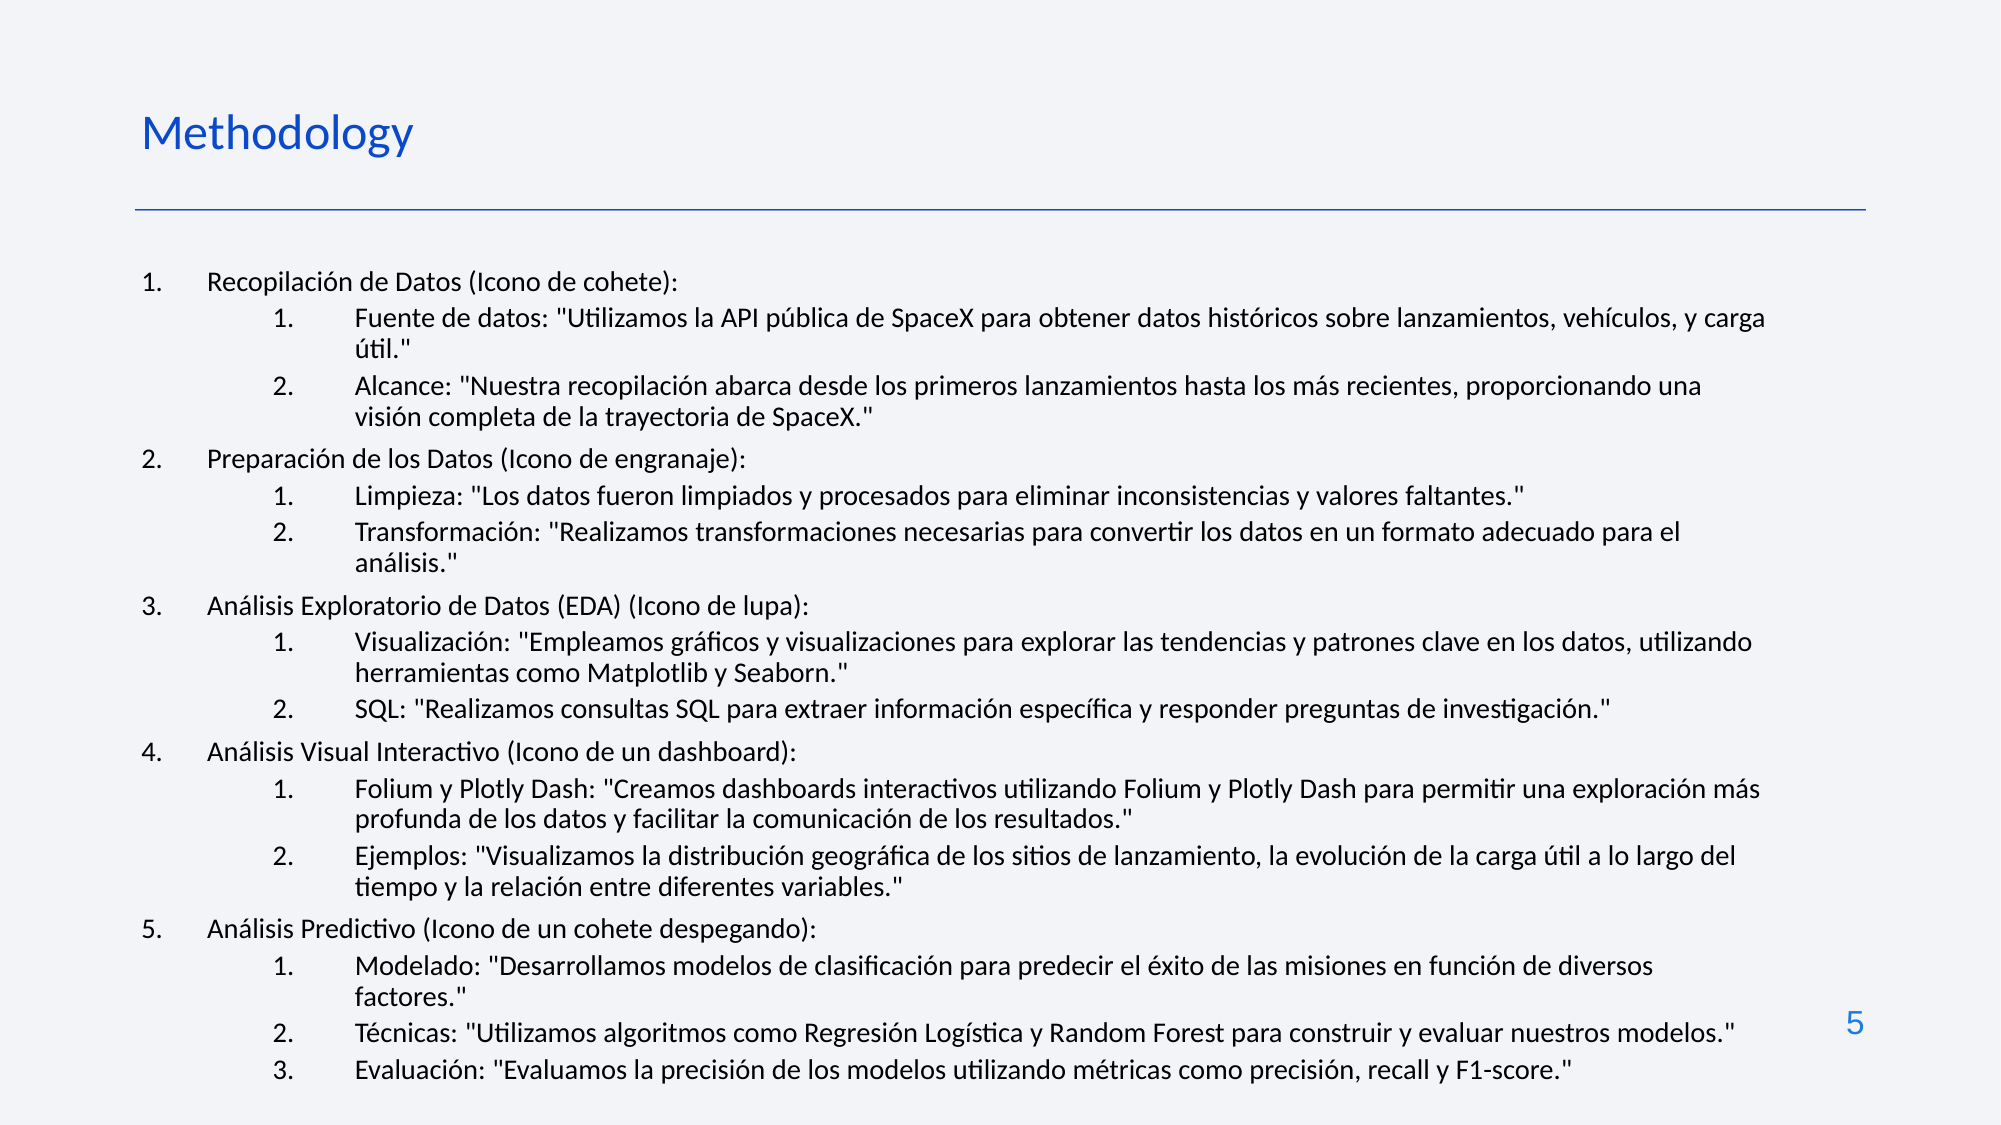

Methodology
Recopilación de Datos (Icono de cohete):
Fuente de datos: "Utilizamos la API pública de SpaceX para obtener datos históricos sobre lanzamientos, vehículos, y carga útil."
Alcance: "Nuestra recopilación abarca desde los primeros lanzamientos hasta los más recientes, proporcionando una visión completa de la trayectoria de SpaceX."
Preparación de los Datos (Icono de engranaje):
Limpieza: "Los datos fueron limpiados y procesados para eliminar inconsistencias y valores faltantes."
Transformación: "Realizamos transformaciones necesarias para convertir los datos en un formato adecuado para el análisis."
Análisis Exploratorio de Datos (EDA) (Icono de lupa):
Visualización: "Empleamos gráficos y visualizaciones para explorar las tendencias y patrones clave en los datos, utilizando herramientas como Matplotlib y Seaborn."
SQL: "Realizamos consultas SQL para extraer información específica y responder preguntas de investigación."
Análisis Visual Interactivo (Icono de un dashboard):
Folium y Plotly Dash: "Creamos dashboards interactivos utilizando Folium y Plotly Dash para permitir una exploración más profunda de los datos y facilitar la comunicación de los resultados."
Ejemplos: "Visualizamos la distribución geográfica de los sitios de lanzamiento, la evolución de la carga útil a lo largo del tiempo y la relación entre diferentes variables."
Análisis Predictivo (Icono de un cohete despegando):
Modelado: "Desarrollamos modelos de clasificación para predecir el éxito de las misiones en función de diversos factores."
Técnicas: "Utilizamos algoritmos como Regresión Logística y Random Forest para construir y evaluar nuestros modelos."
Evaluación: "Evaluamos la precisión de los modelos utilizando métricas como precisión, recall y F1-score."

5